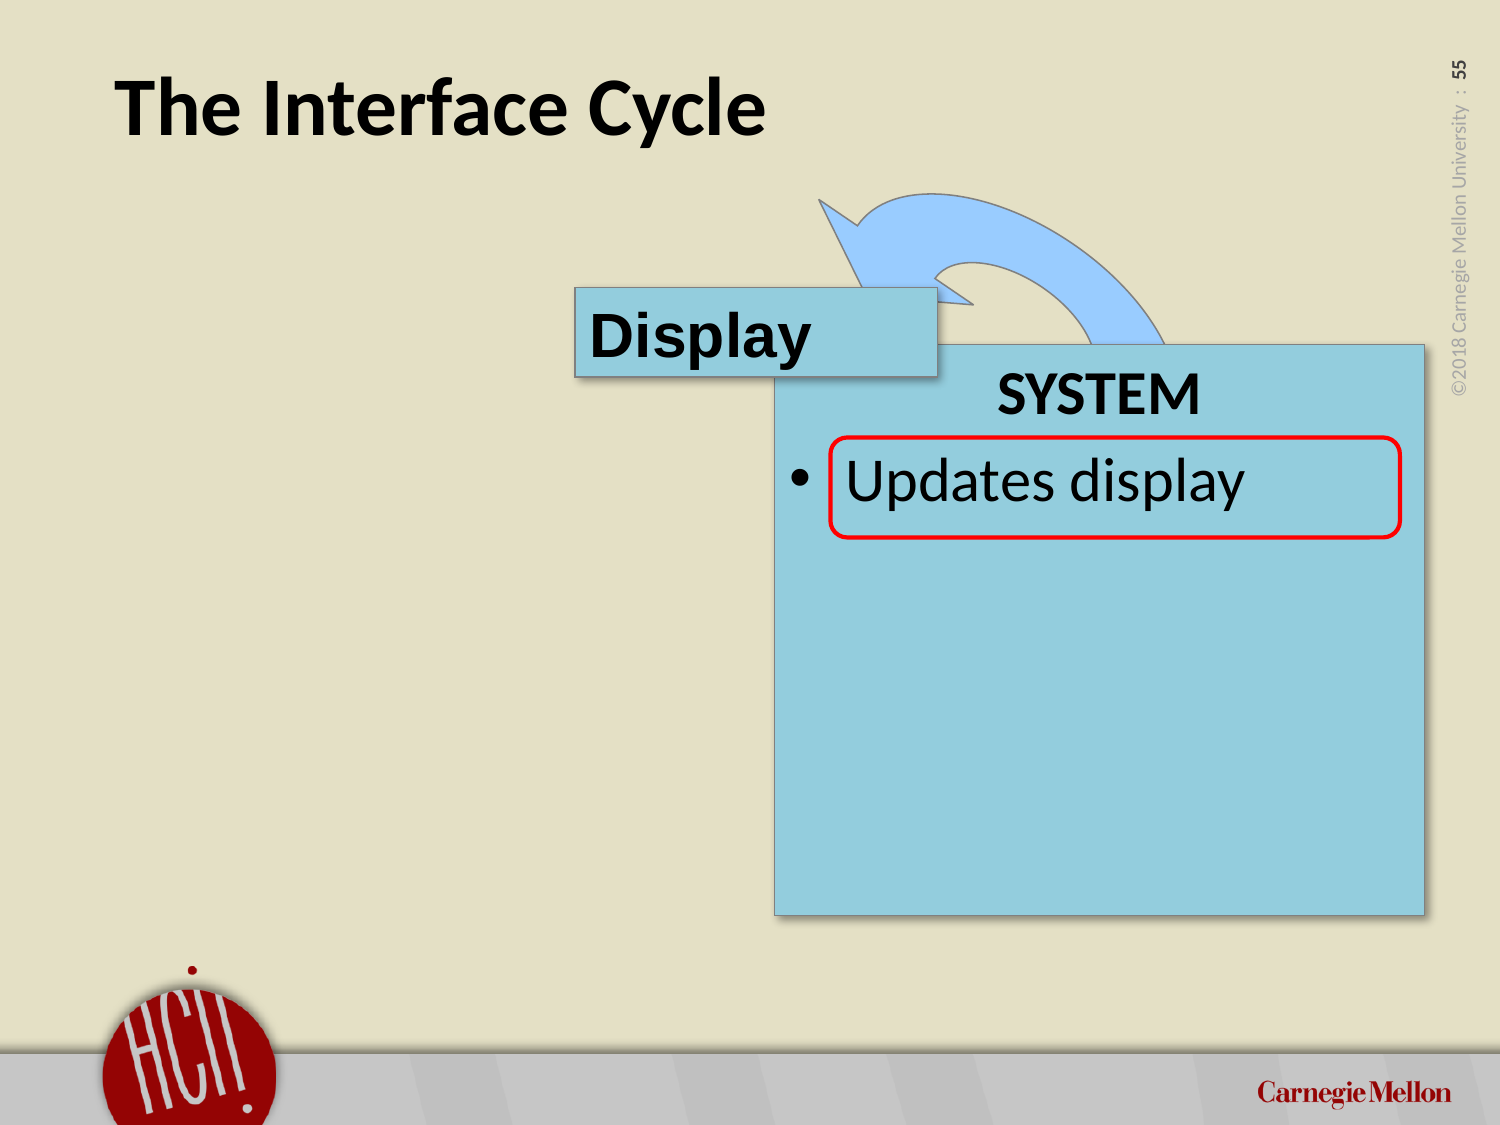

# The Interface Cycle

Display
SYSTEM
Updates display